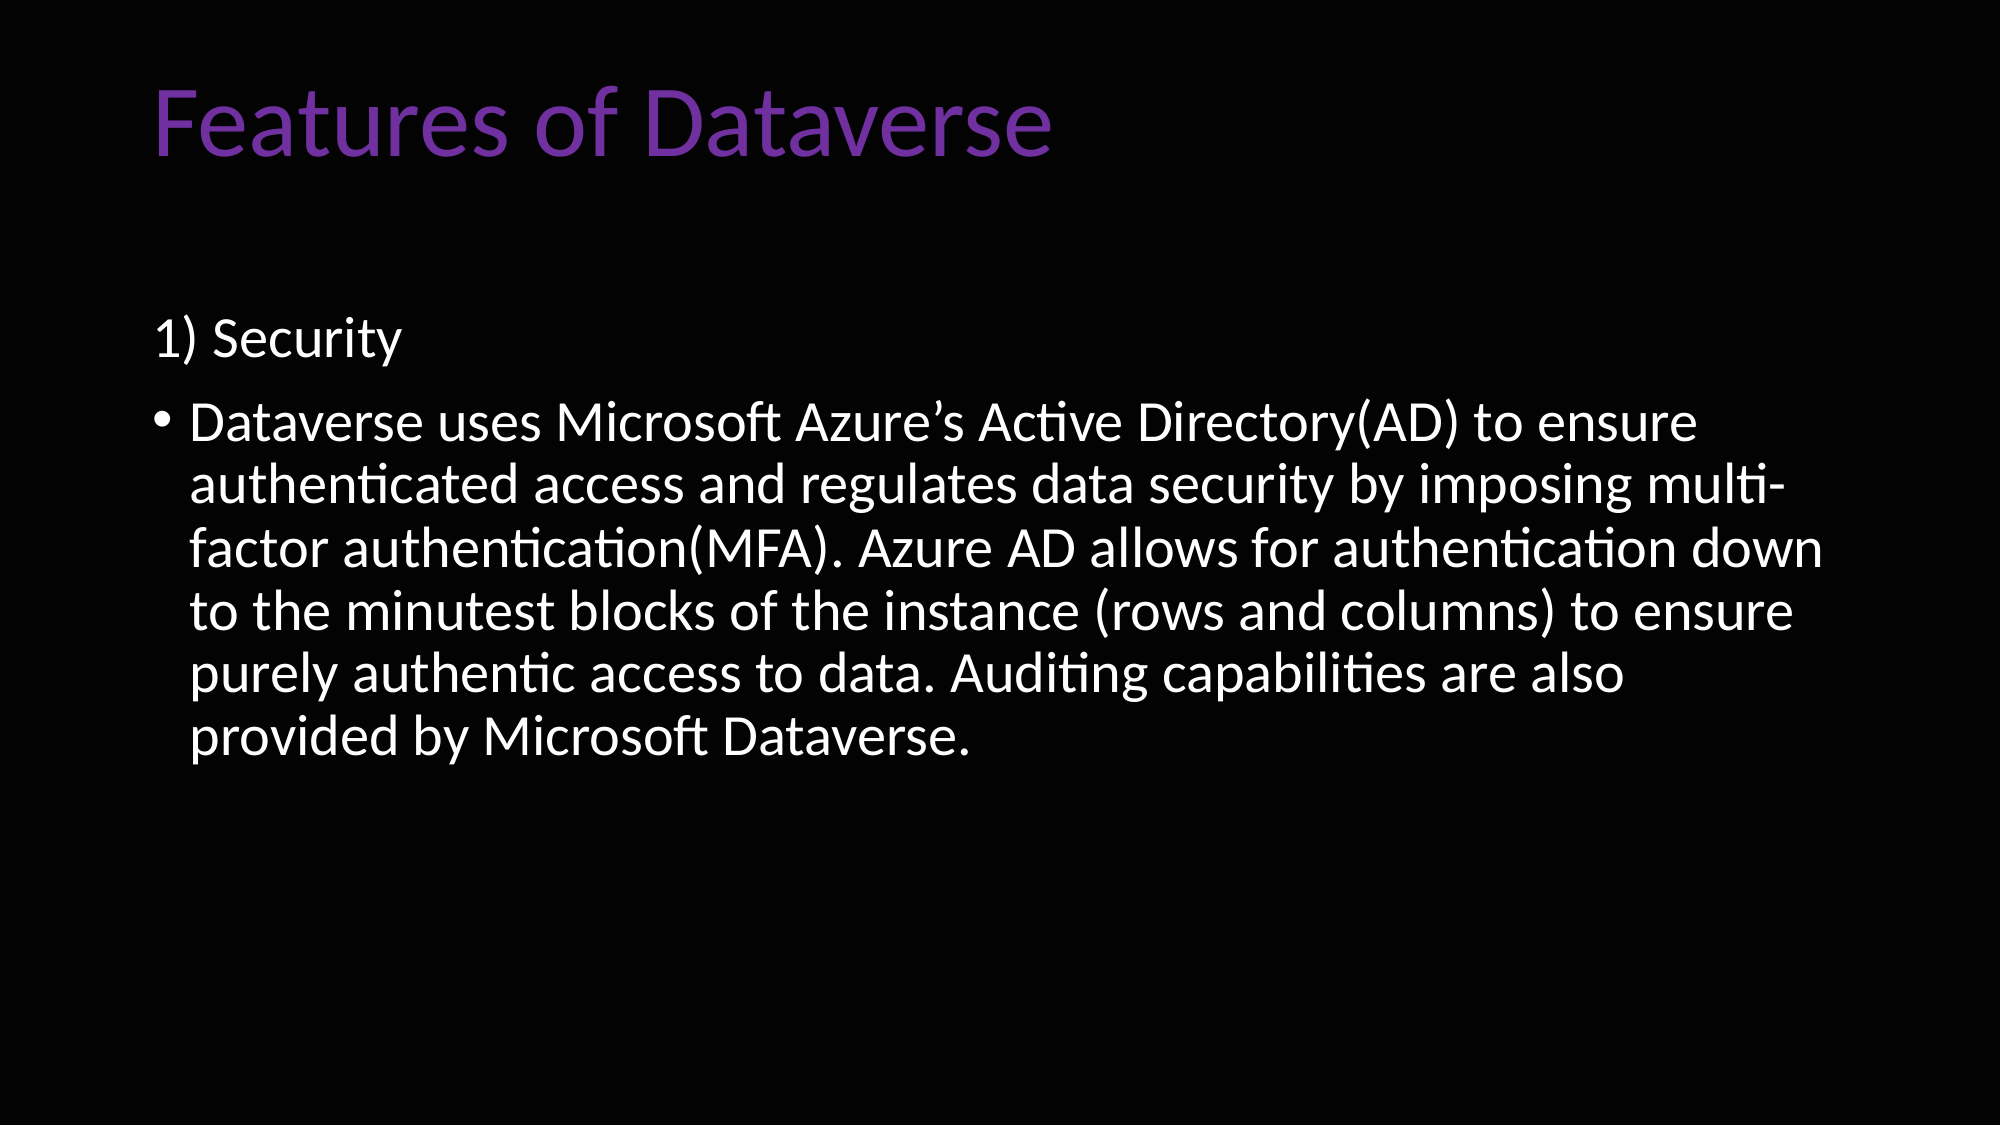

# Features of Dataverse
1) Security
Dataverse uses Microsoft Azure’s Active Directory(AD) to ensure authenticated access and regulates data security by imposing multi-factor authentication(MFA). Azure AD allows for authentication down to the minutest blocks of the instance (rows and columns) to ensure purely authentic access to data. Auditing capabilities are also provided by Microsoft Dataverse.